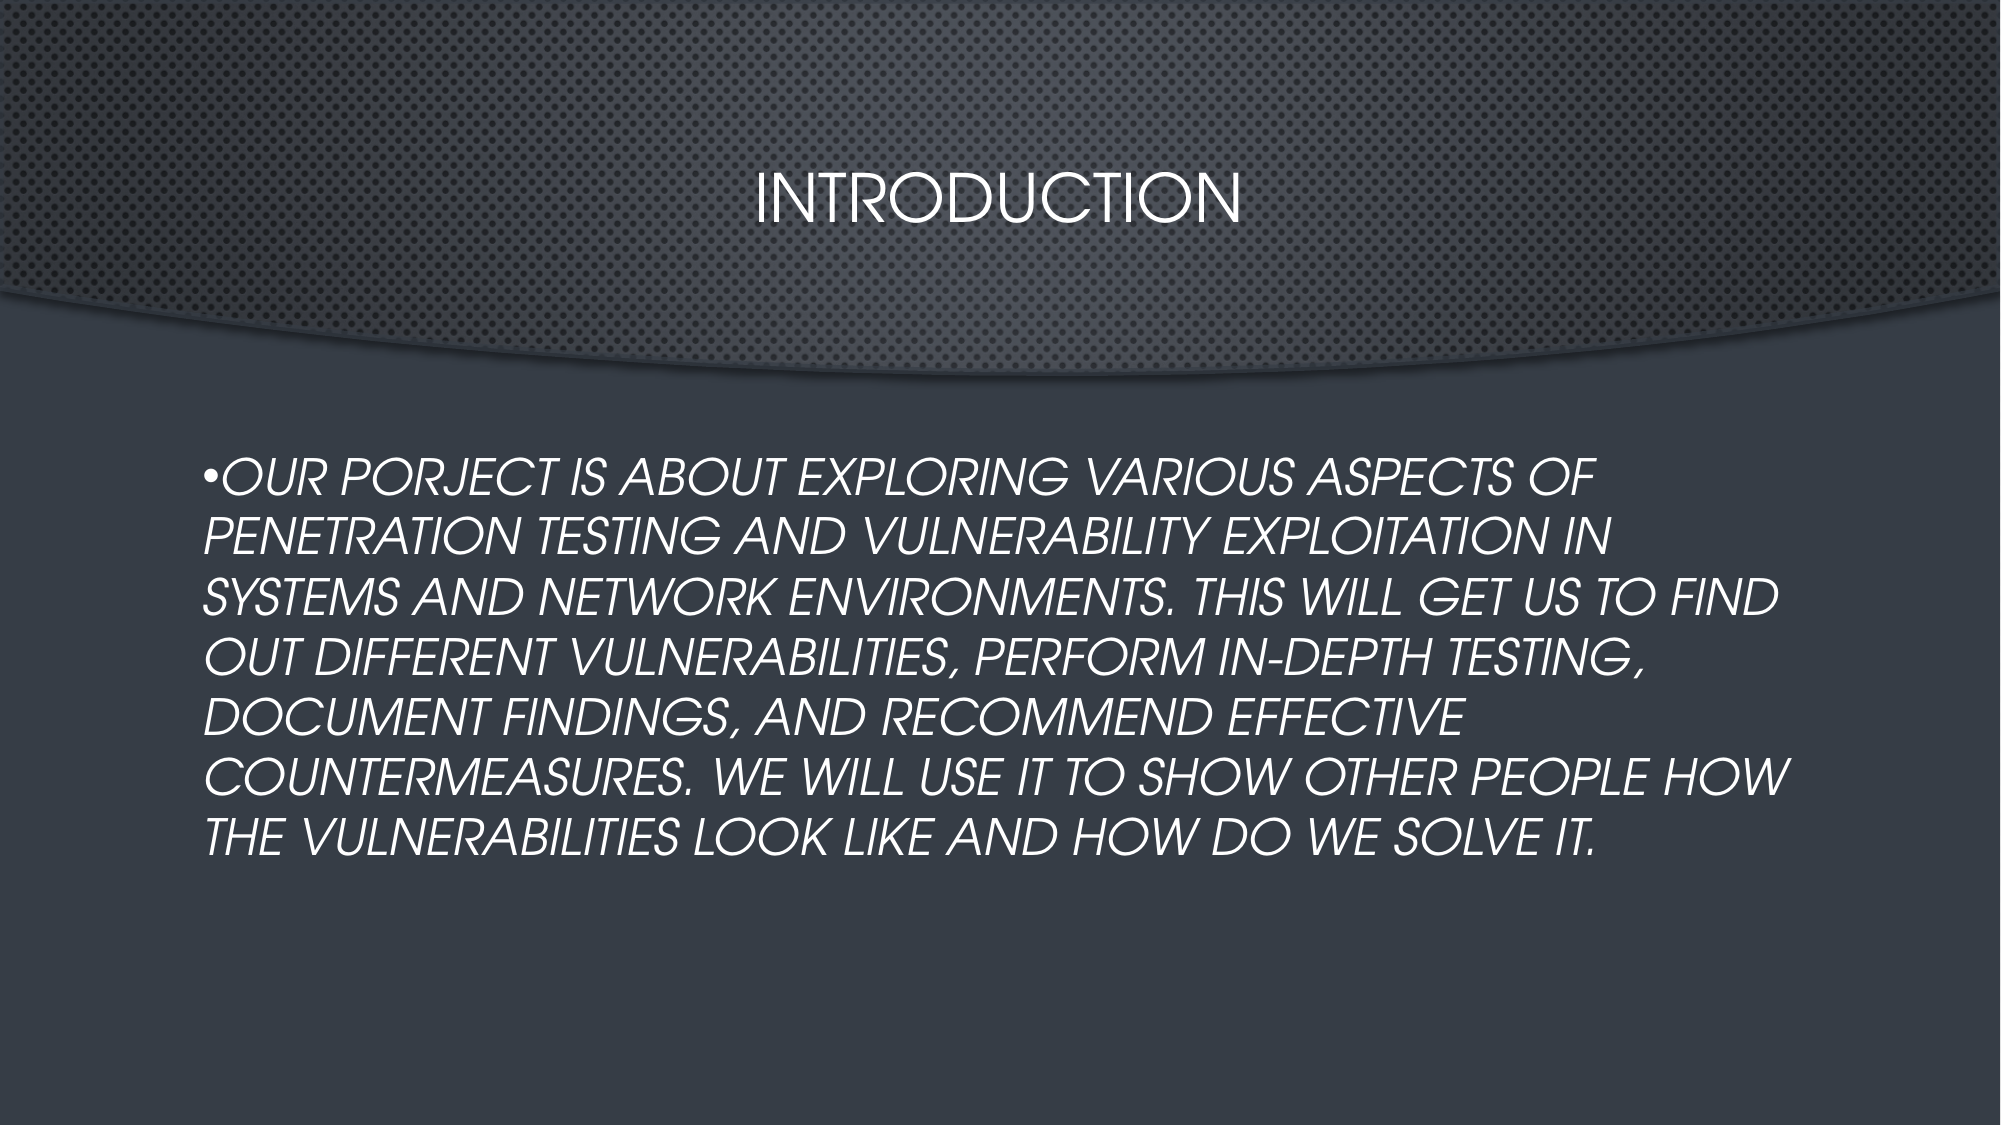

# Introduction
Our Porject is about exploring various aspects of penetration testing and vulnerability exploitation in systems and network environments. This will get us to find out different vulnerabilities, perform in-depth testing, document findings, and recommend effective countermeasures. We will use it to show other people how the vulnerabilities look like and how do we solve it.